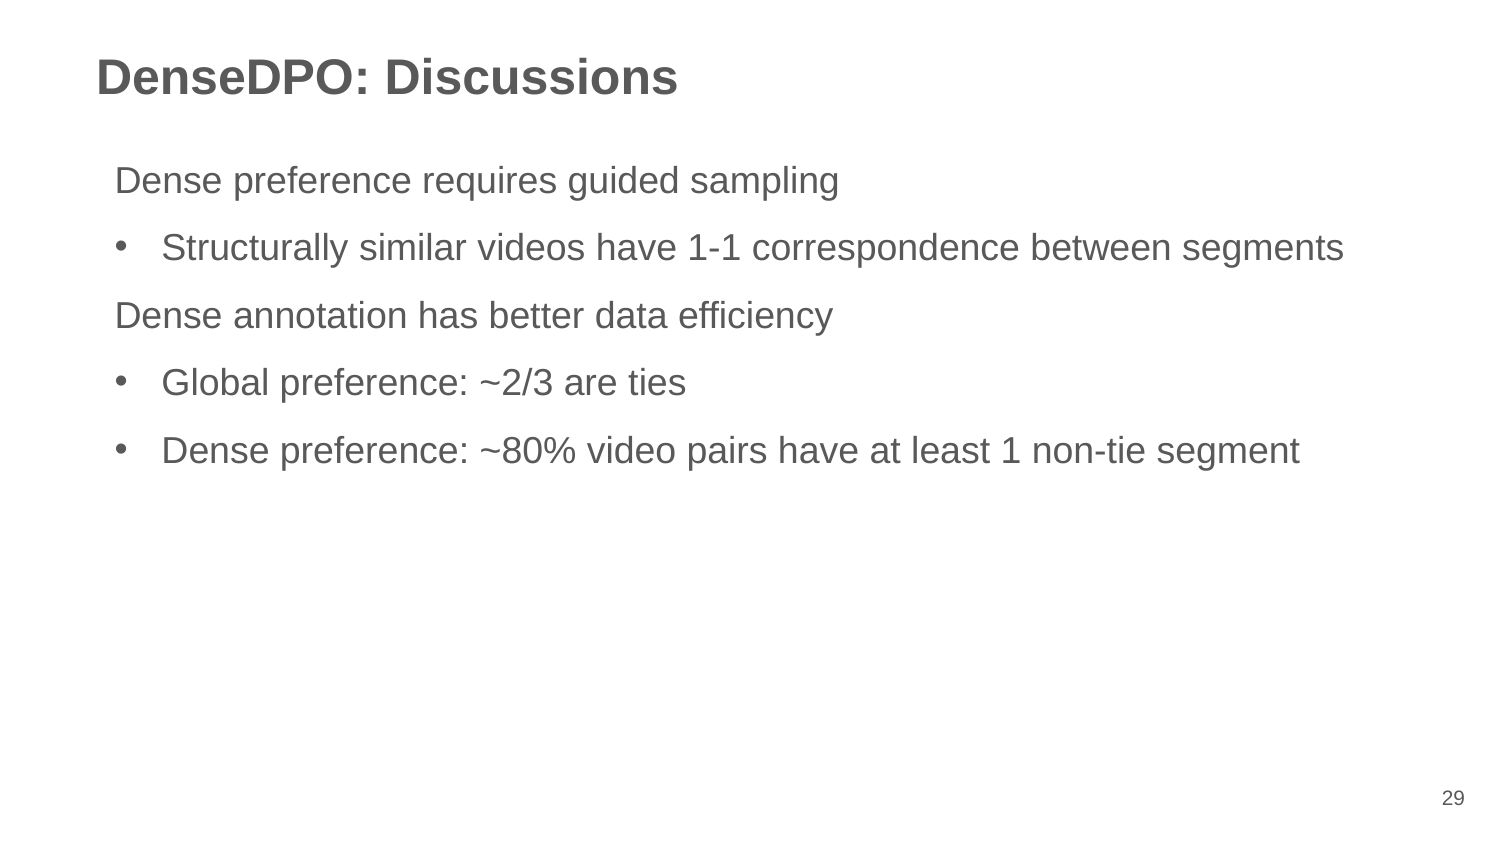

DenseDPO: Discussions
Dense preference requires guided sampling
Structurally similar videos have 1-1 correspondence between segments
Dense annotation has better data efficiency
Global preference: ~2/3 are ties
Dense preference: ~80% video pairs have at least 1 non-tie segment
29